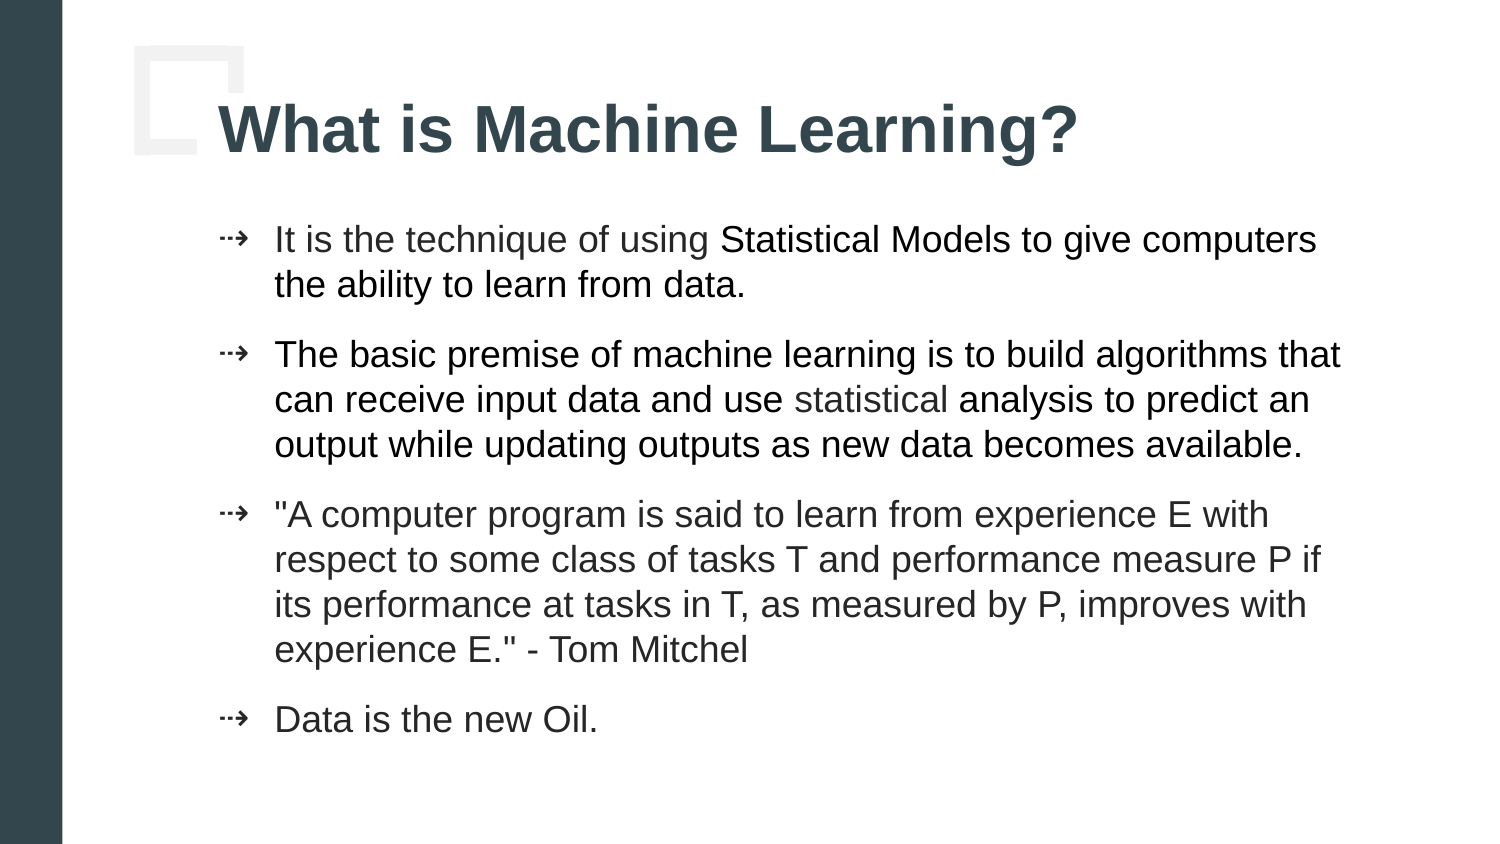

# What is Machine Learning?
It is the technique of using Statistical Models to give computers the ability to learn from data.
The basic premise of machine learning is to build algorithms that can receive input data and use statistical analysis to predict an output while updating outputs as new data becomes available.
"A computer program is said to learn from experience E with respect to some class of tasks T and performance measure P if its performance at tasks in T, as measured by P, improves with experience E." - Tom Mitchel
Data is the new Oil.